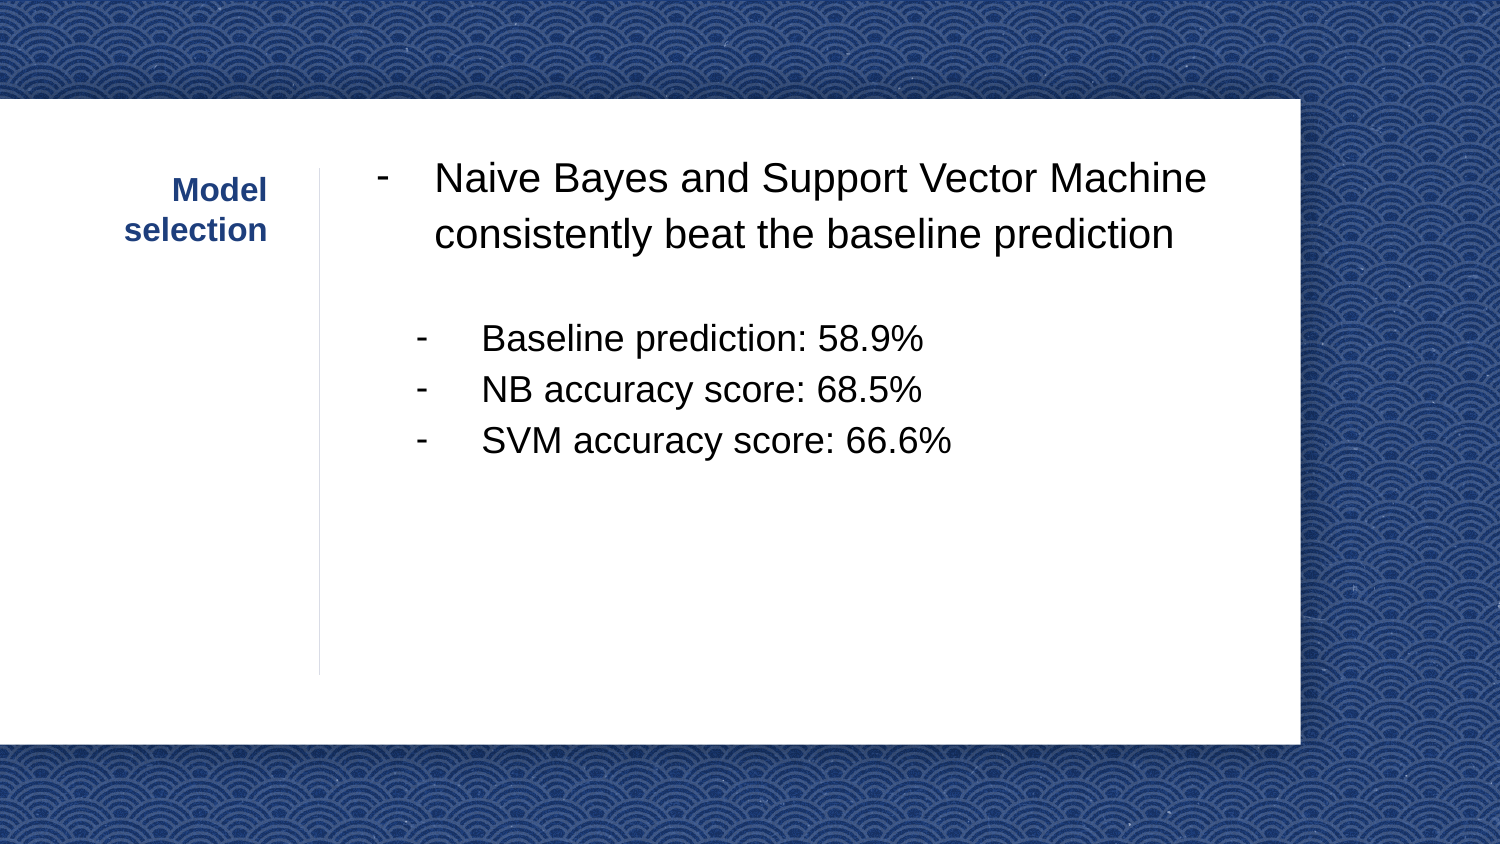

Naive Bayes and Support Vector Machine consistently beat the baseline prediction
Baseline prediction: 58.9%
NB accuracy score: 68.5%
SVM accuracy score: 66.6%
# Model selection